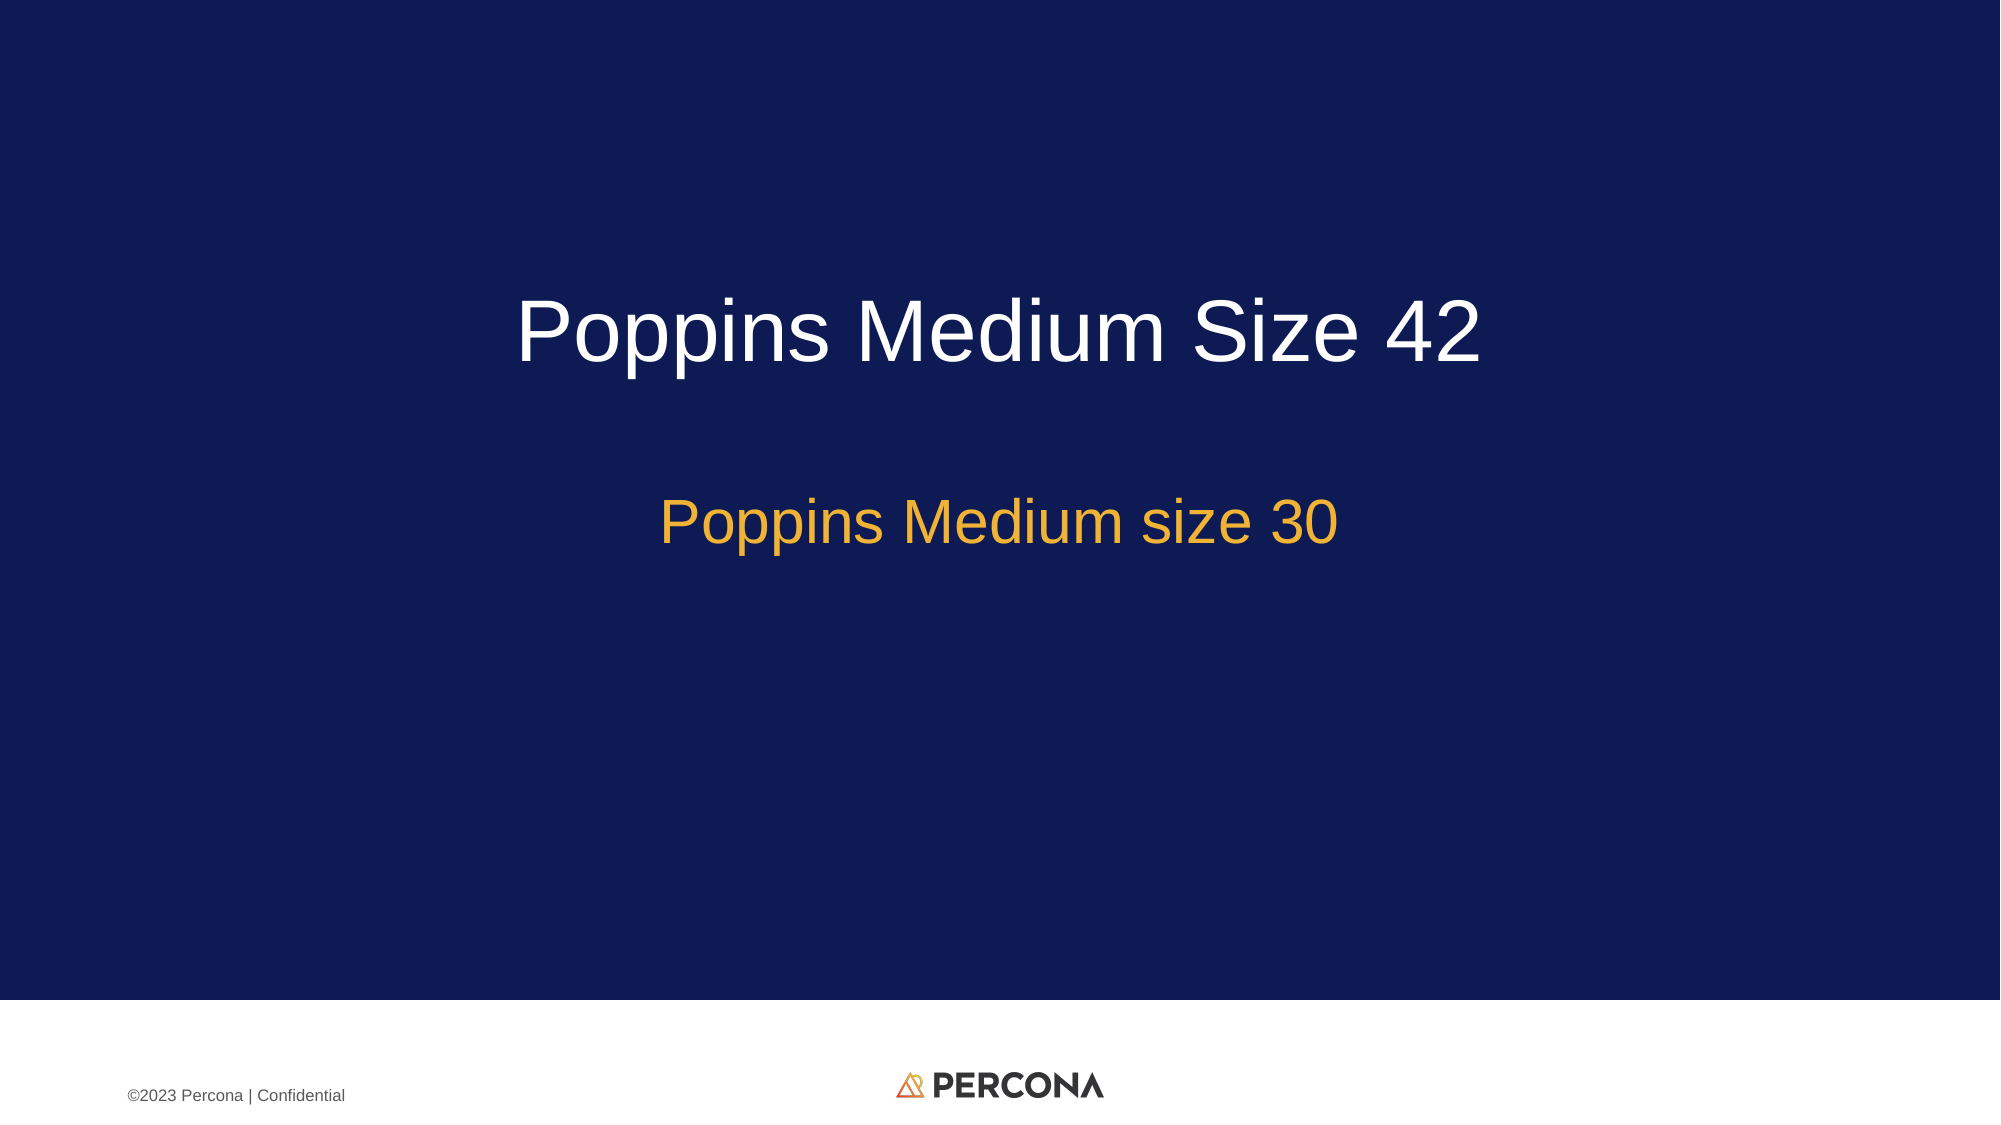

Poppins Medium Size 42
Poppins Medium size 30
#